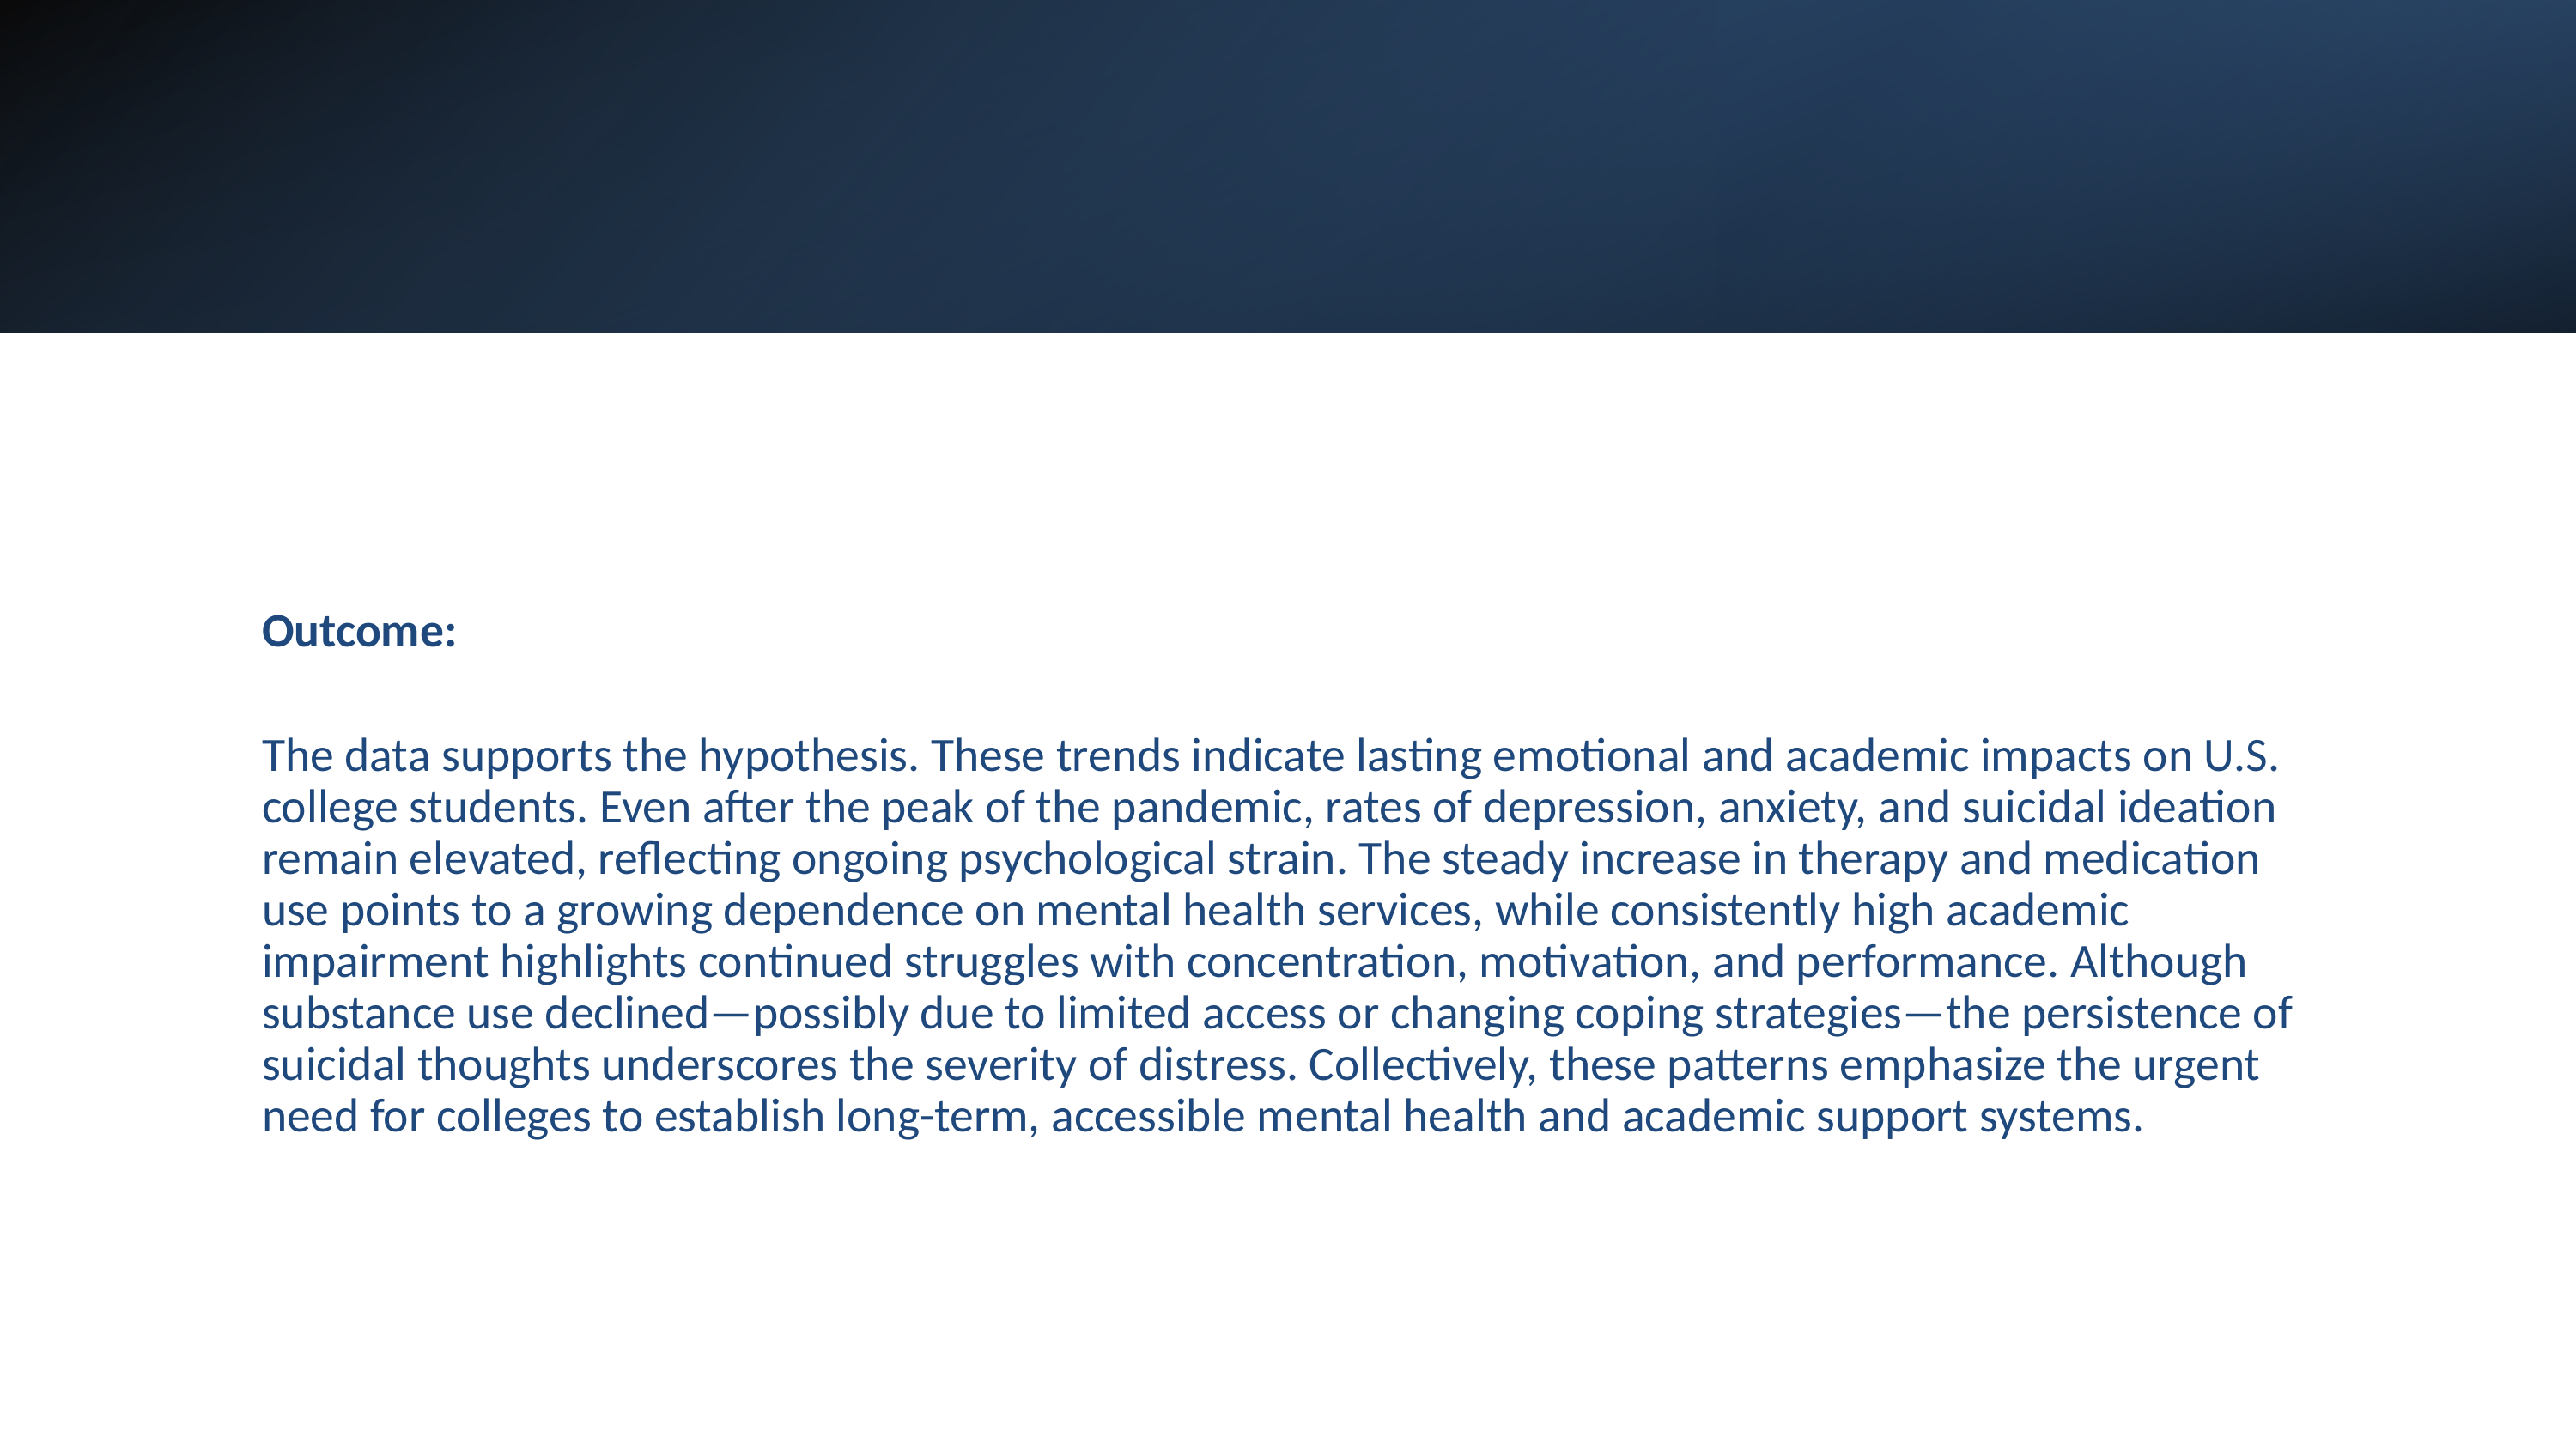

Outcome:

The data supports the hypothesis. These trends indicate lasting emotional and academic impacts on U.S. college students. Even after the peak of the pandemic, rates of depression, anxiety, and suicidal ideation remain elevated, reflecting ongoing psychological strain. The steady increase in therapy and medication use points to a growing dependence on mental health services, while consistently high academic impairment highlights continued struggles with concentration, motivation, and performance. Although substance use declined—possibly due to limited access or changing coping strategies—the persistence of suicidal thoughts underscores the severity of distress. Collectively, these patterns emphasize the urgent need for colleges to establish long-term, accessible mental health and academic support systems.